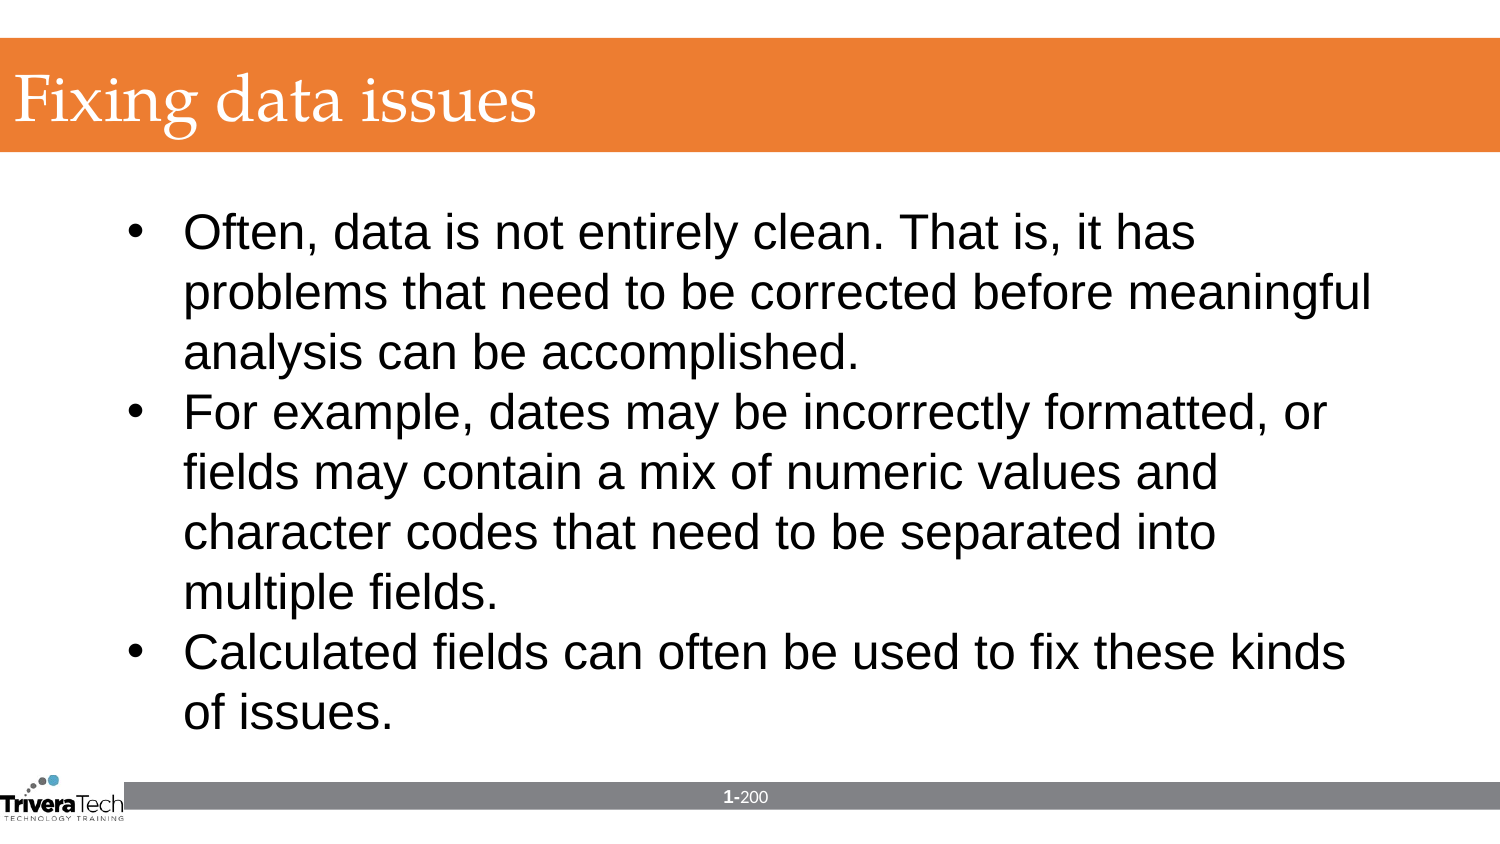

Fixing data issues
Often, data is not entirely clean. That is, it has problems that need to be corrected before meaningful analysis can be accomplished.
For example, dates may be incorrectly formatted, or fields may contain a mix of numeric values and character codes that need to be separated into multiple fields.
Calculated fields can often be used to fix these kinds of issues.
1-200